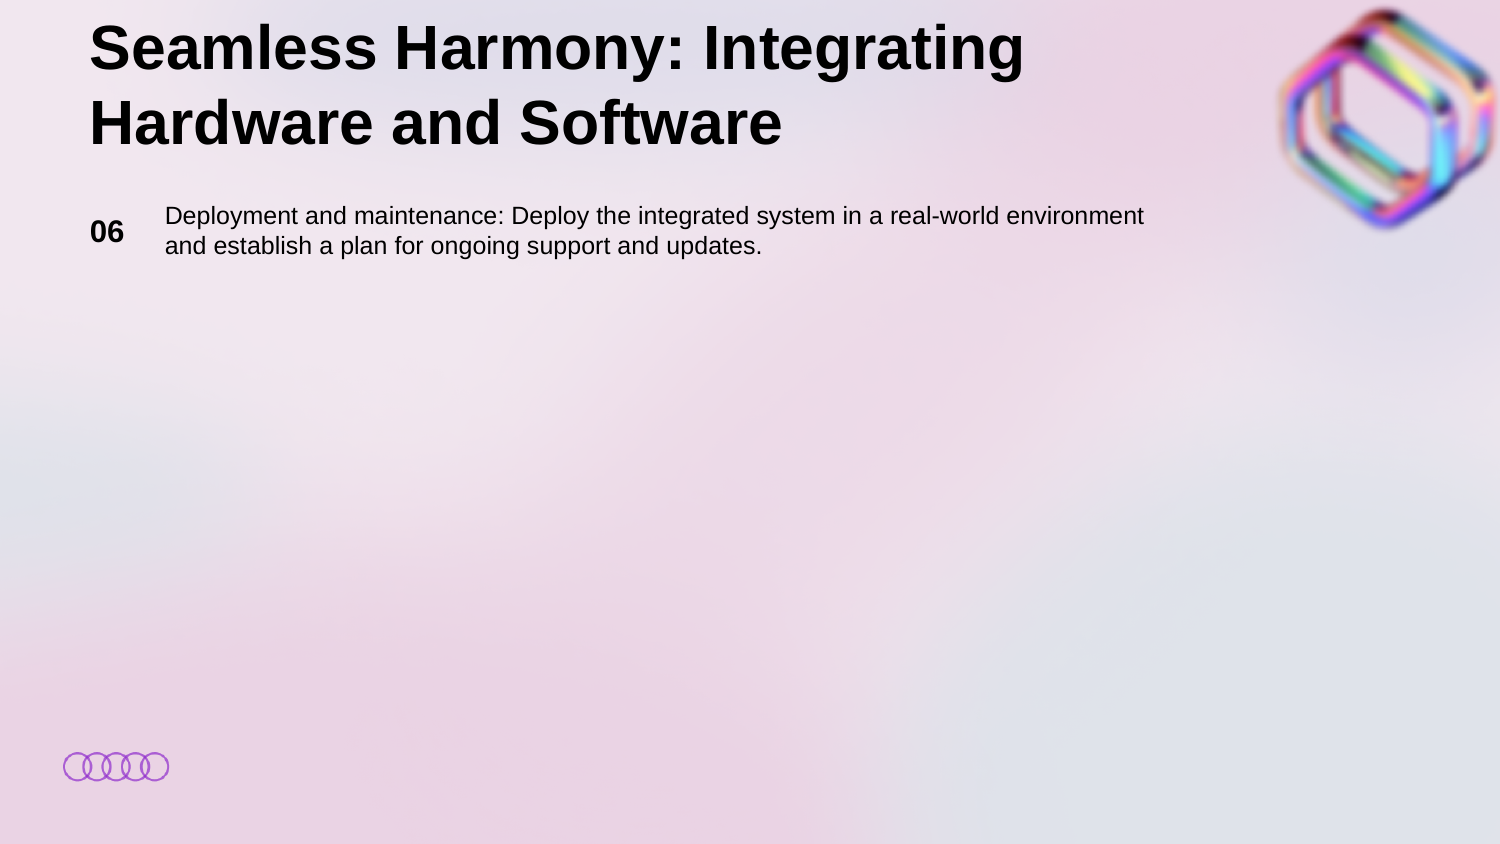

Seamless Harmony: Integrating Hardware and Software
06
Deployment and maintenance: Deploy the integrated system in a real-world environment and establish a plan for ongoing support and updates.